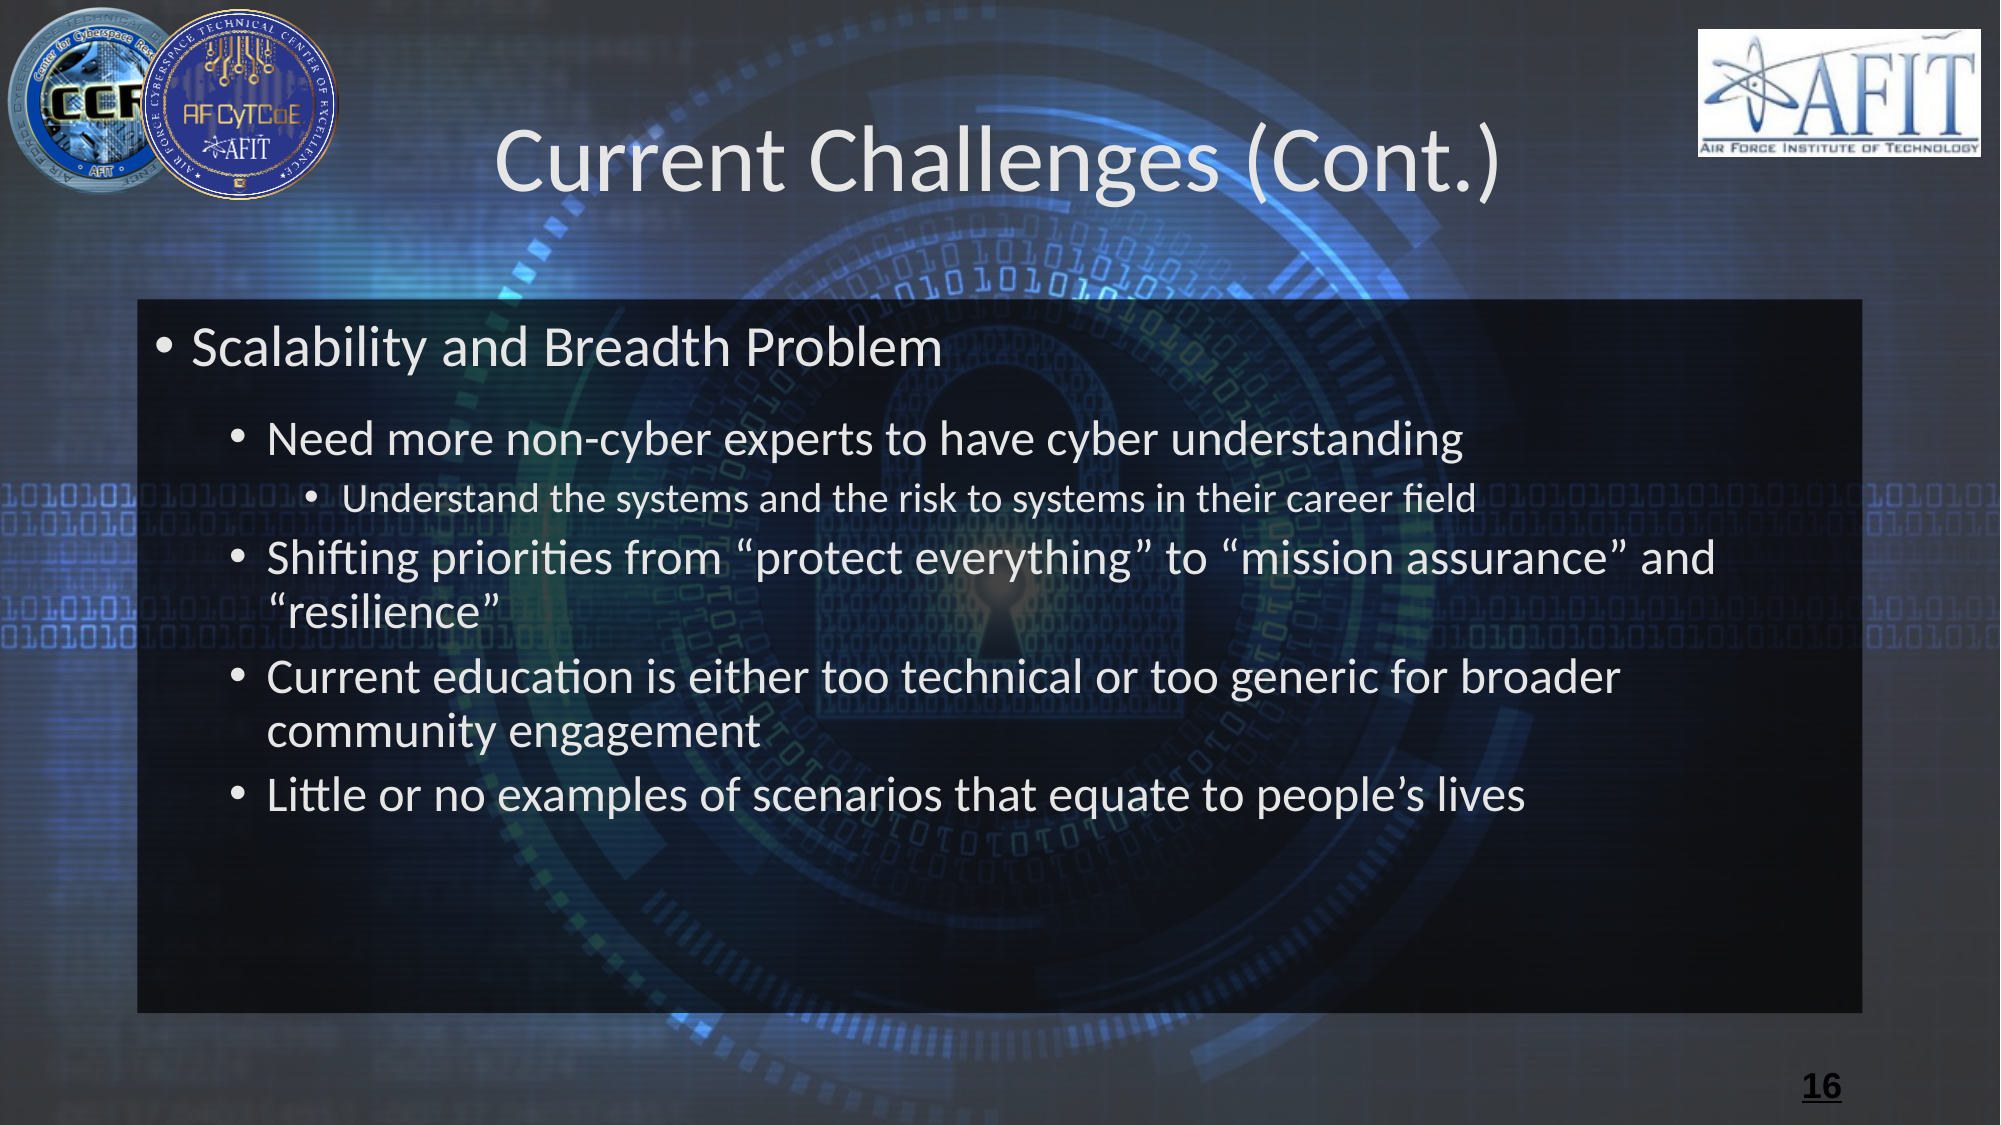

# Current Challenges (Cont.)
Scalability and Breadth Problem
Need more non-cyber experts to have cyber understanding
Understand the systems and the risk to systems in their career field
Shifting priorities from “protect everything” to “mission assurance” and “resilience”
Current education is either too technical or too generic for broader community engagement
Little or no examples of scenarios that equate to people’s lives
16